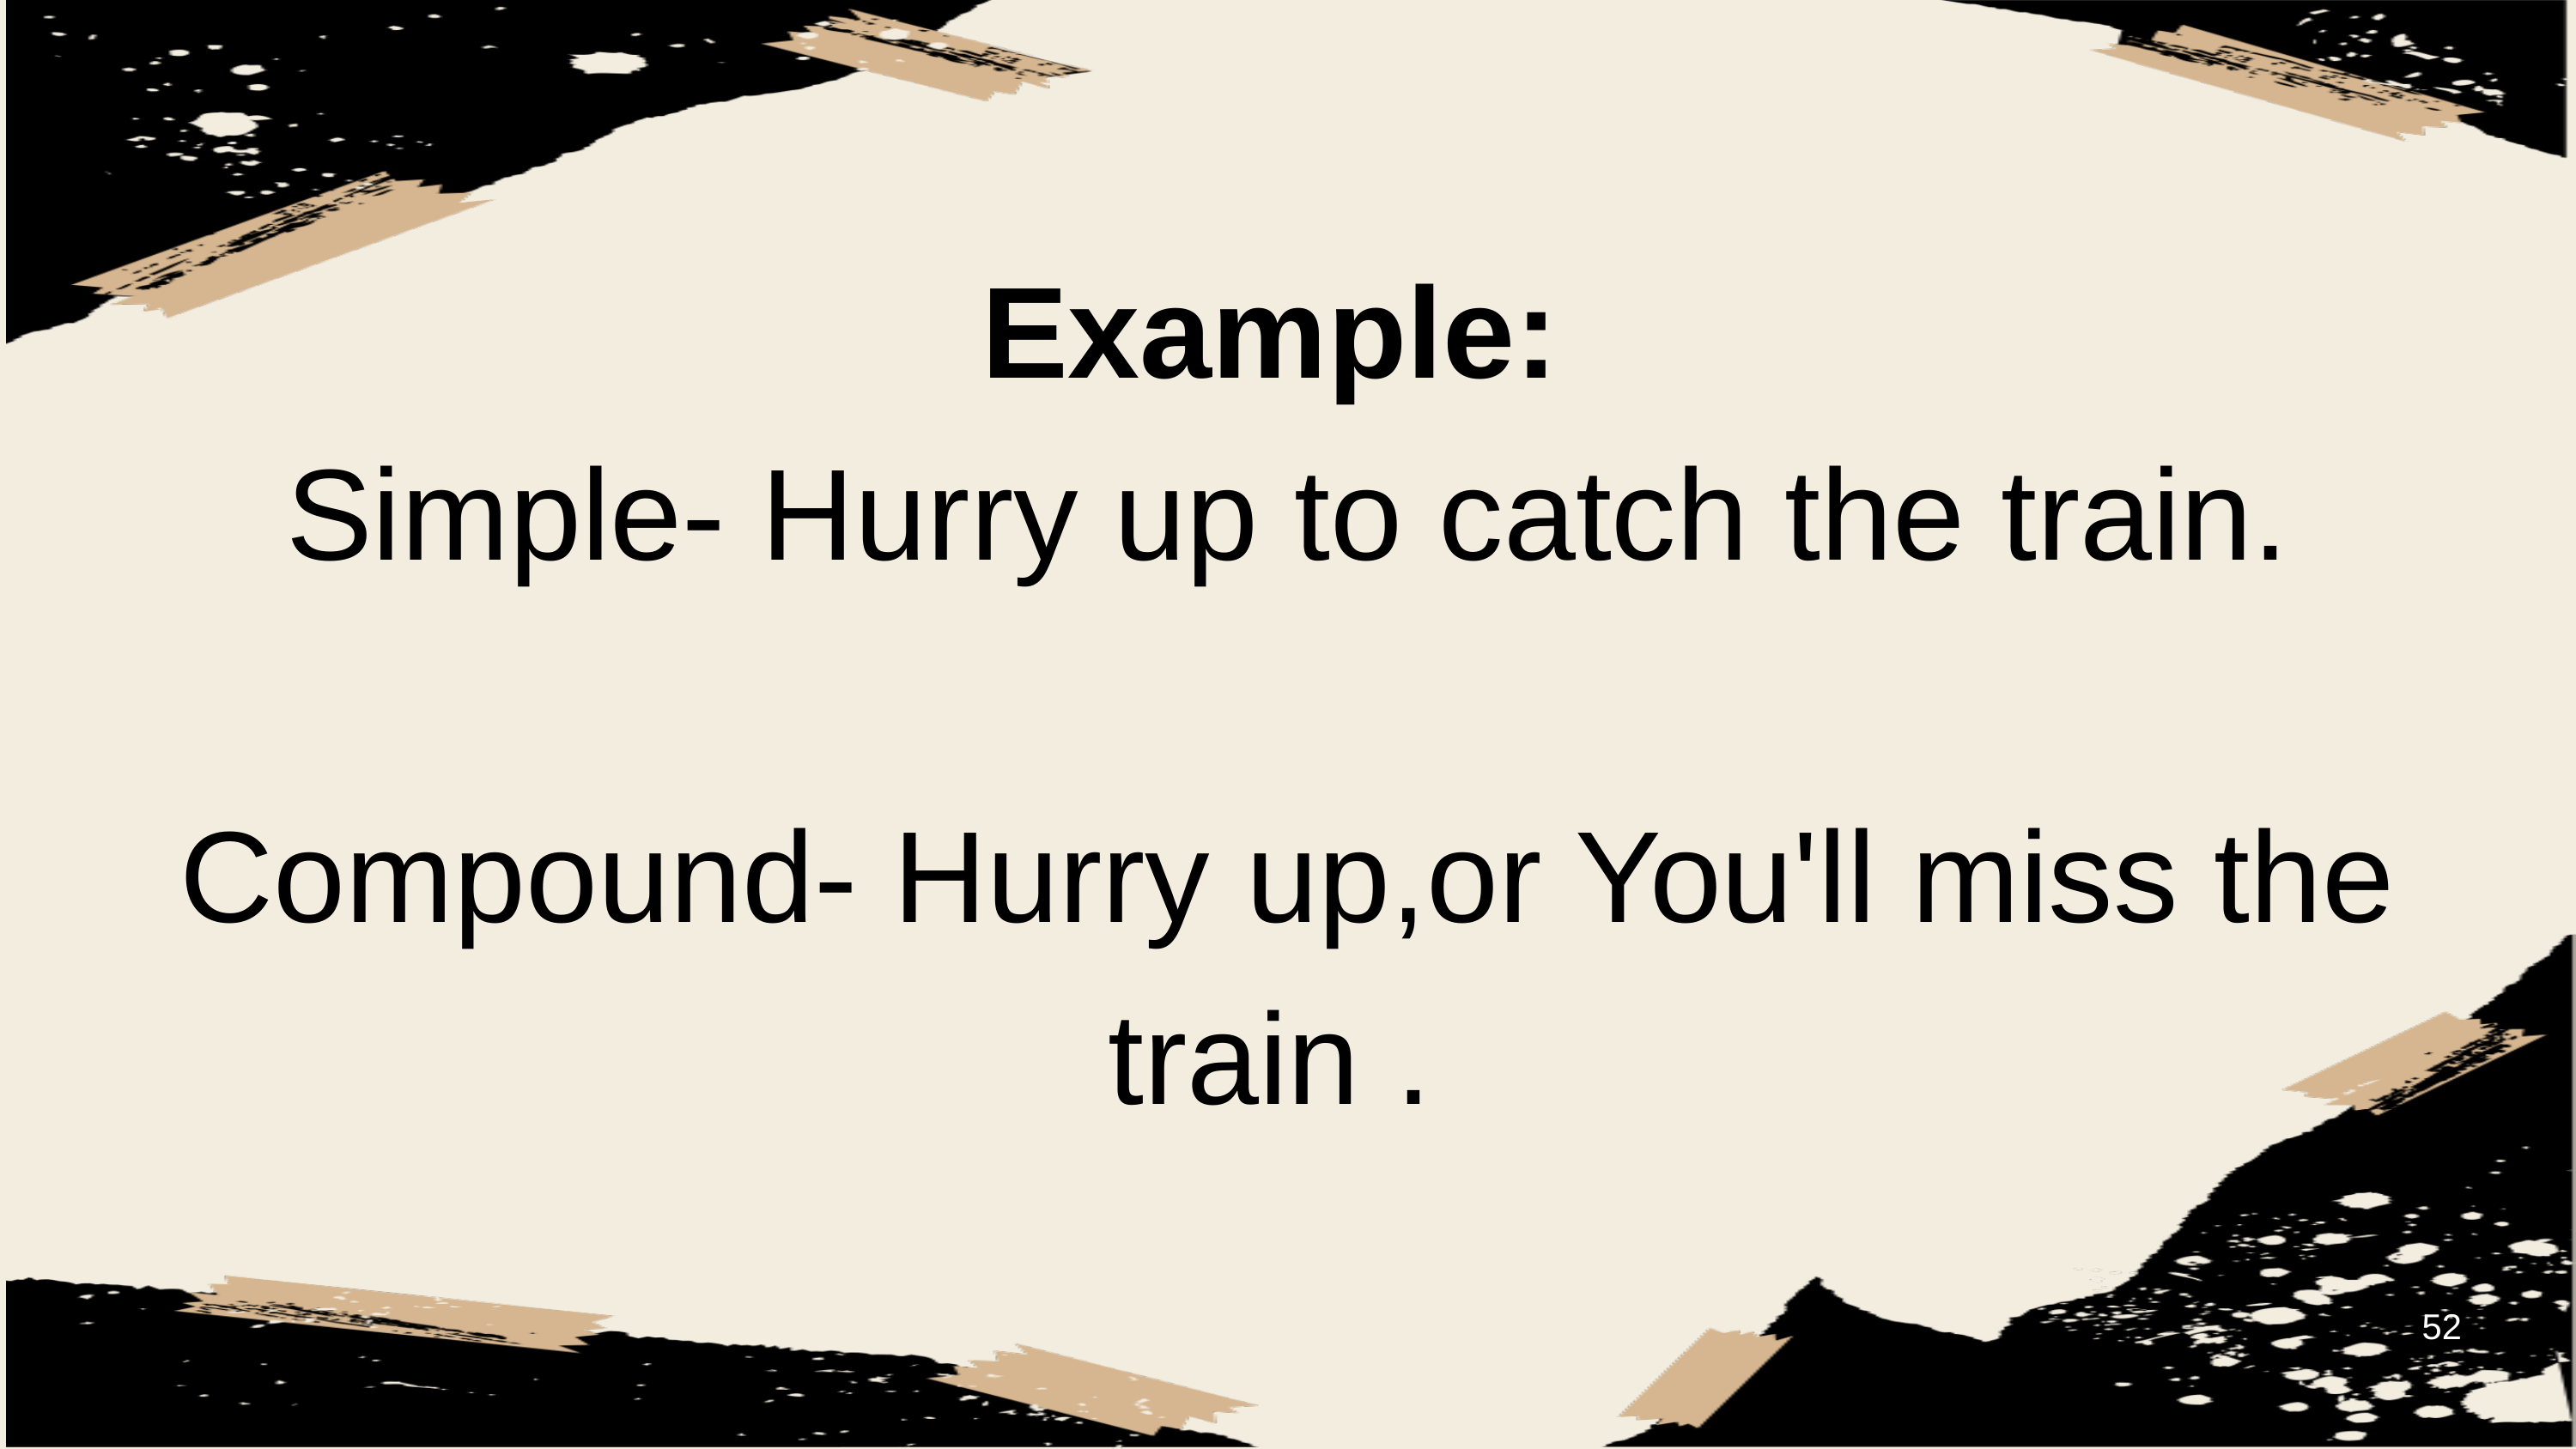

Example:
Simple- Hurry up to catch the train.

Compound- Hurry up,or You'll miss the train .

52